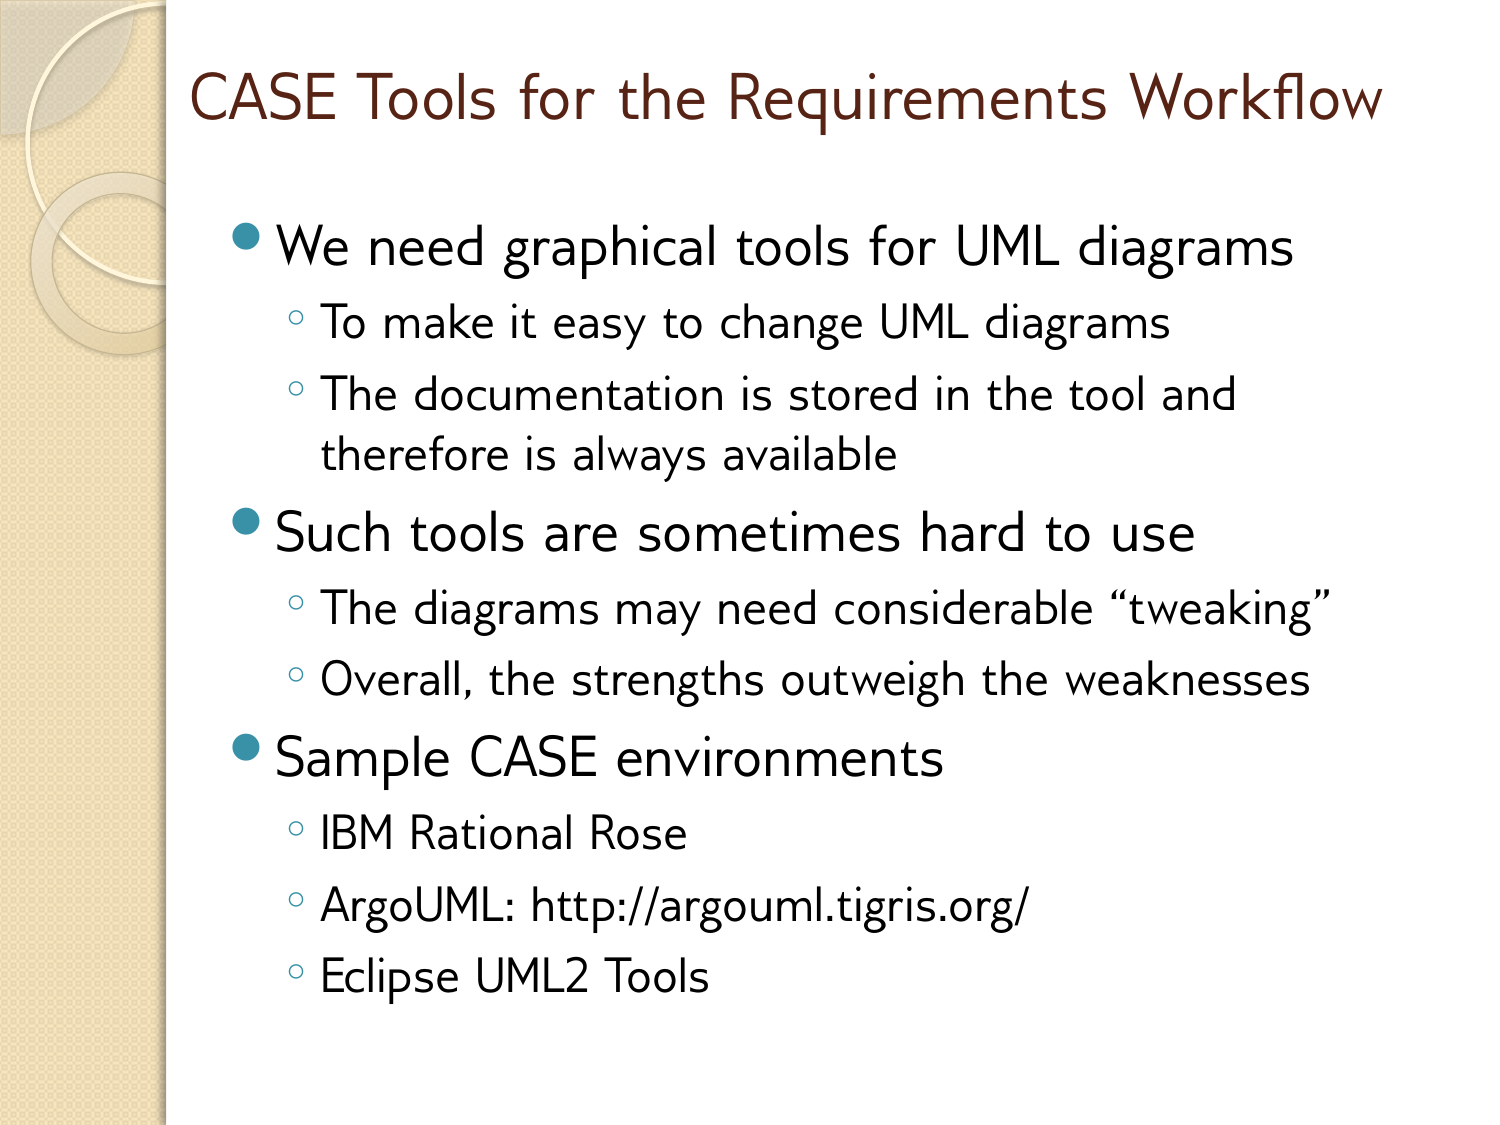

# CASE Tools for the Requirements Workflow
We need graphical tools for UML diagrams
To make it easy to change UML diagrams
The documentation is stored in the tool and therefore is always available
Such tools are sometimes hard to use
The diagrams may need considerable “tweaking”
Overall, the strengths outweigh the weaknesses
Sample CASE environments
IBM Rational Rose
ArgoUML: http://argouml.tigris.org/
Eclipse UML2 Tools